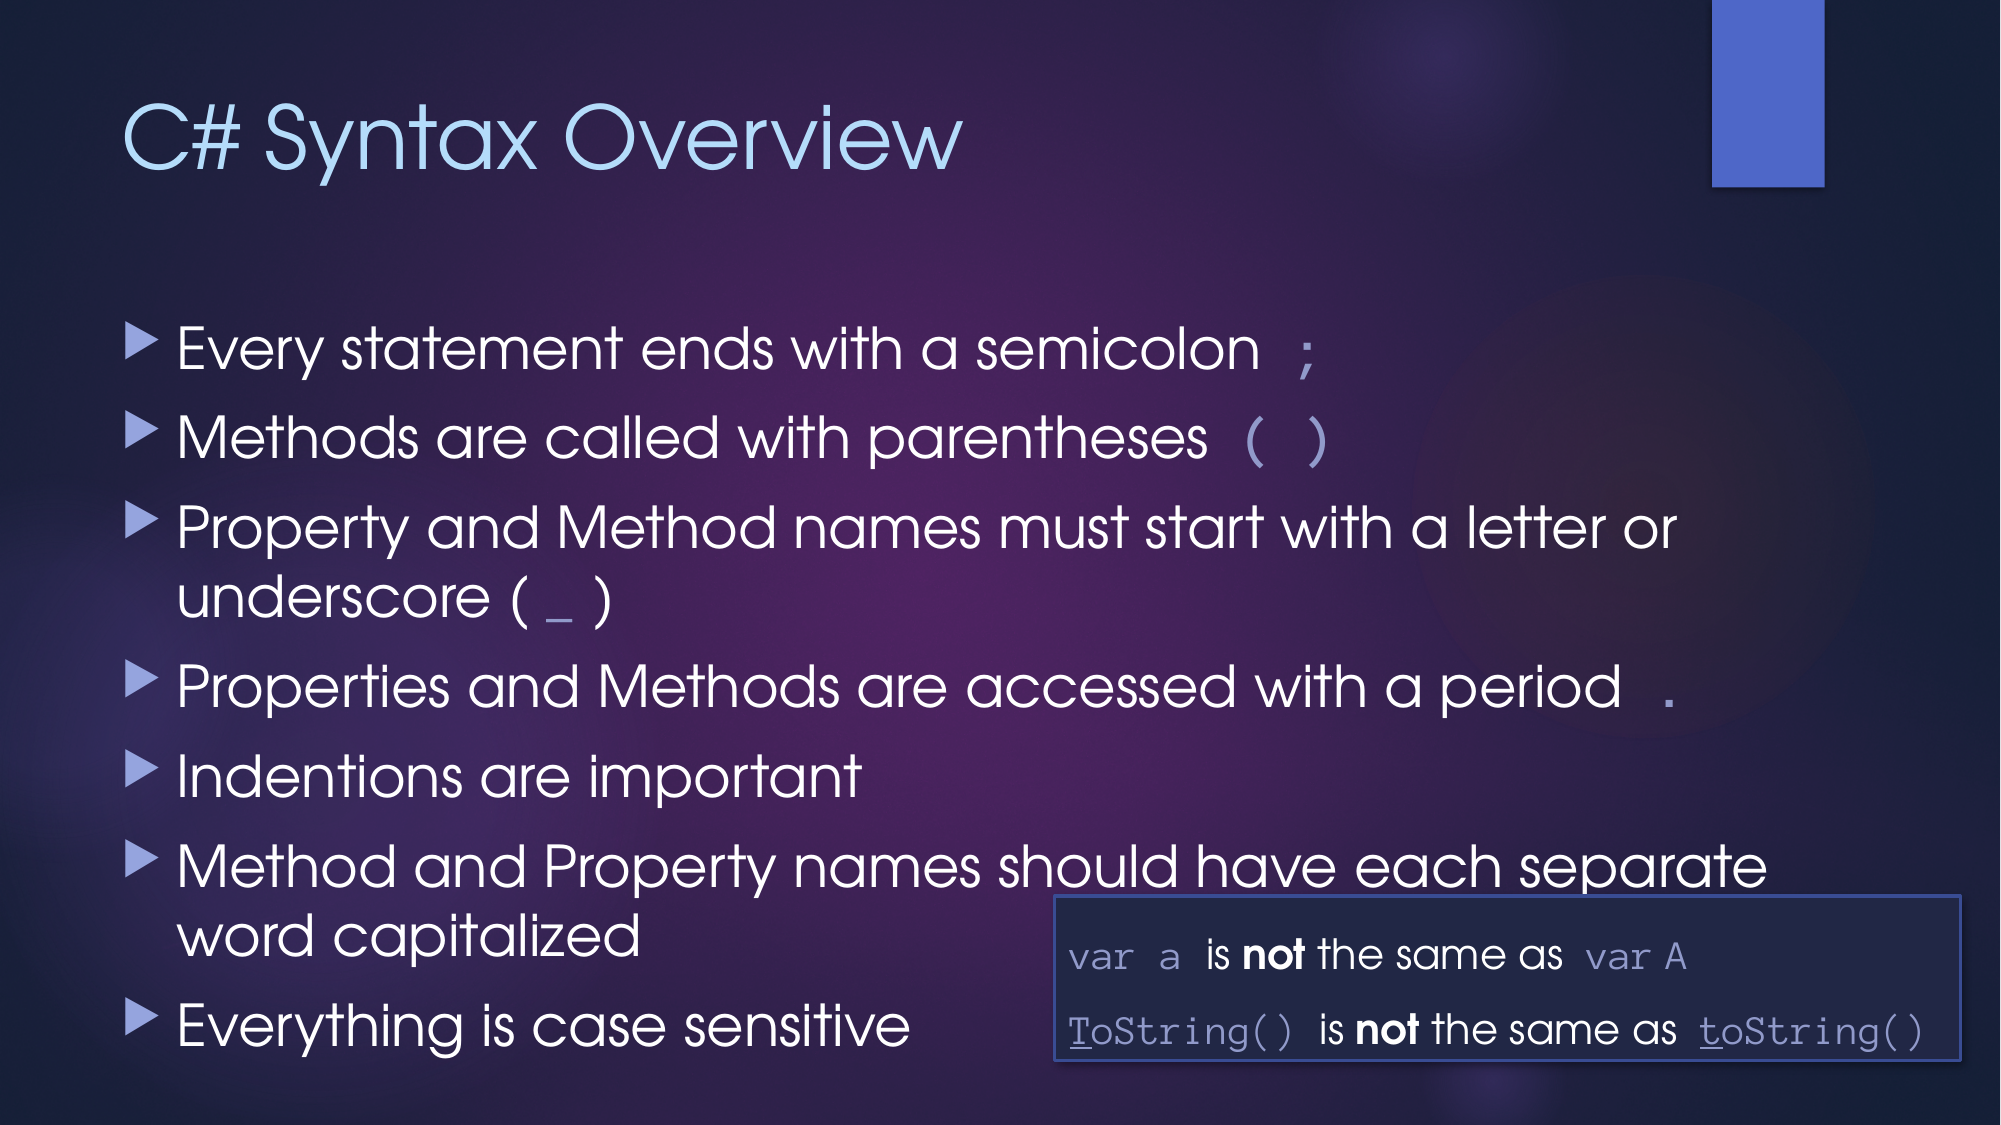

# C# Syntax Overview
Every statement ends with a semicolon  ;
Methods are called with parentheses  ( )
Property and Method names must start with a letter or underscore ( _ )
Properties and Methods are accessed with a period  .
Indentions are important
Method and Property names should have each separate word capitalized
Everything is case sensitive

var a is not the same as  var A
ToString() is not the same as toString()